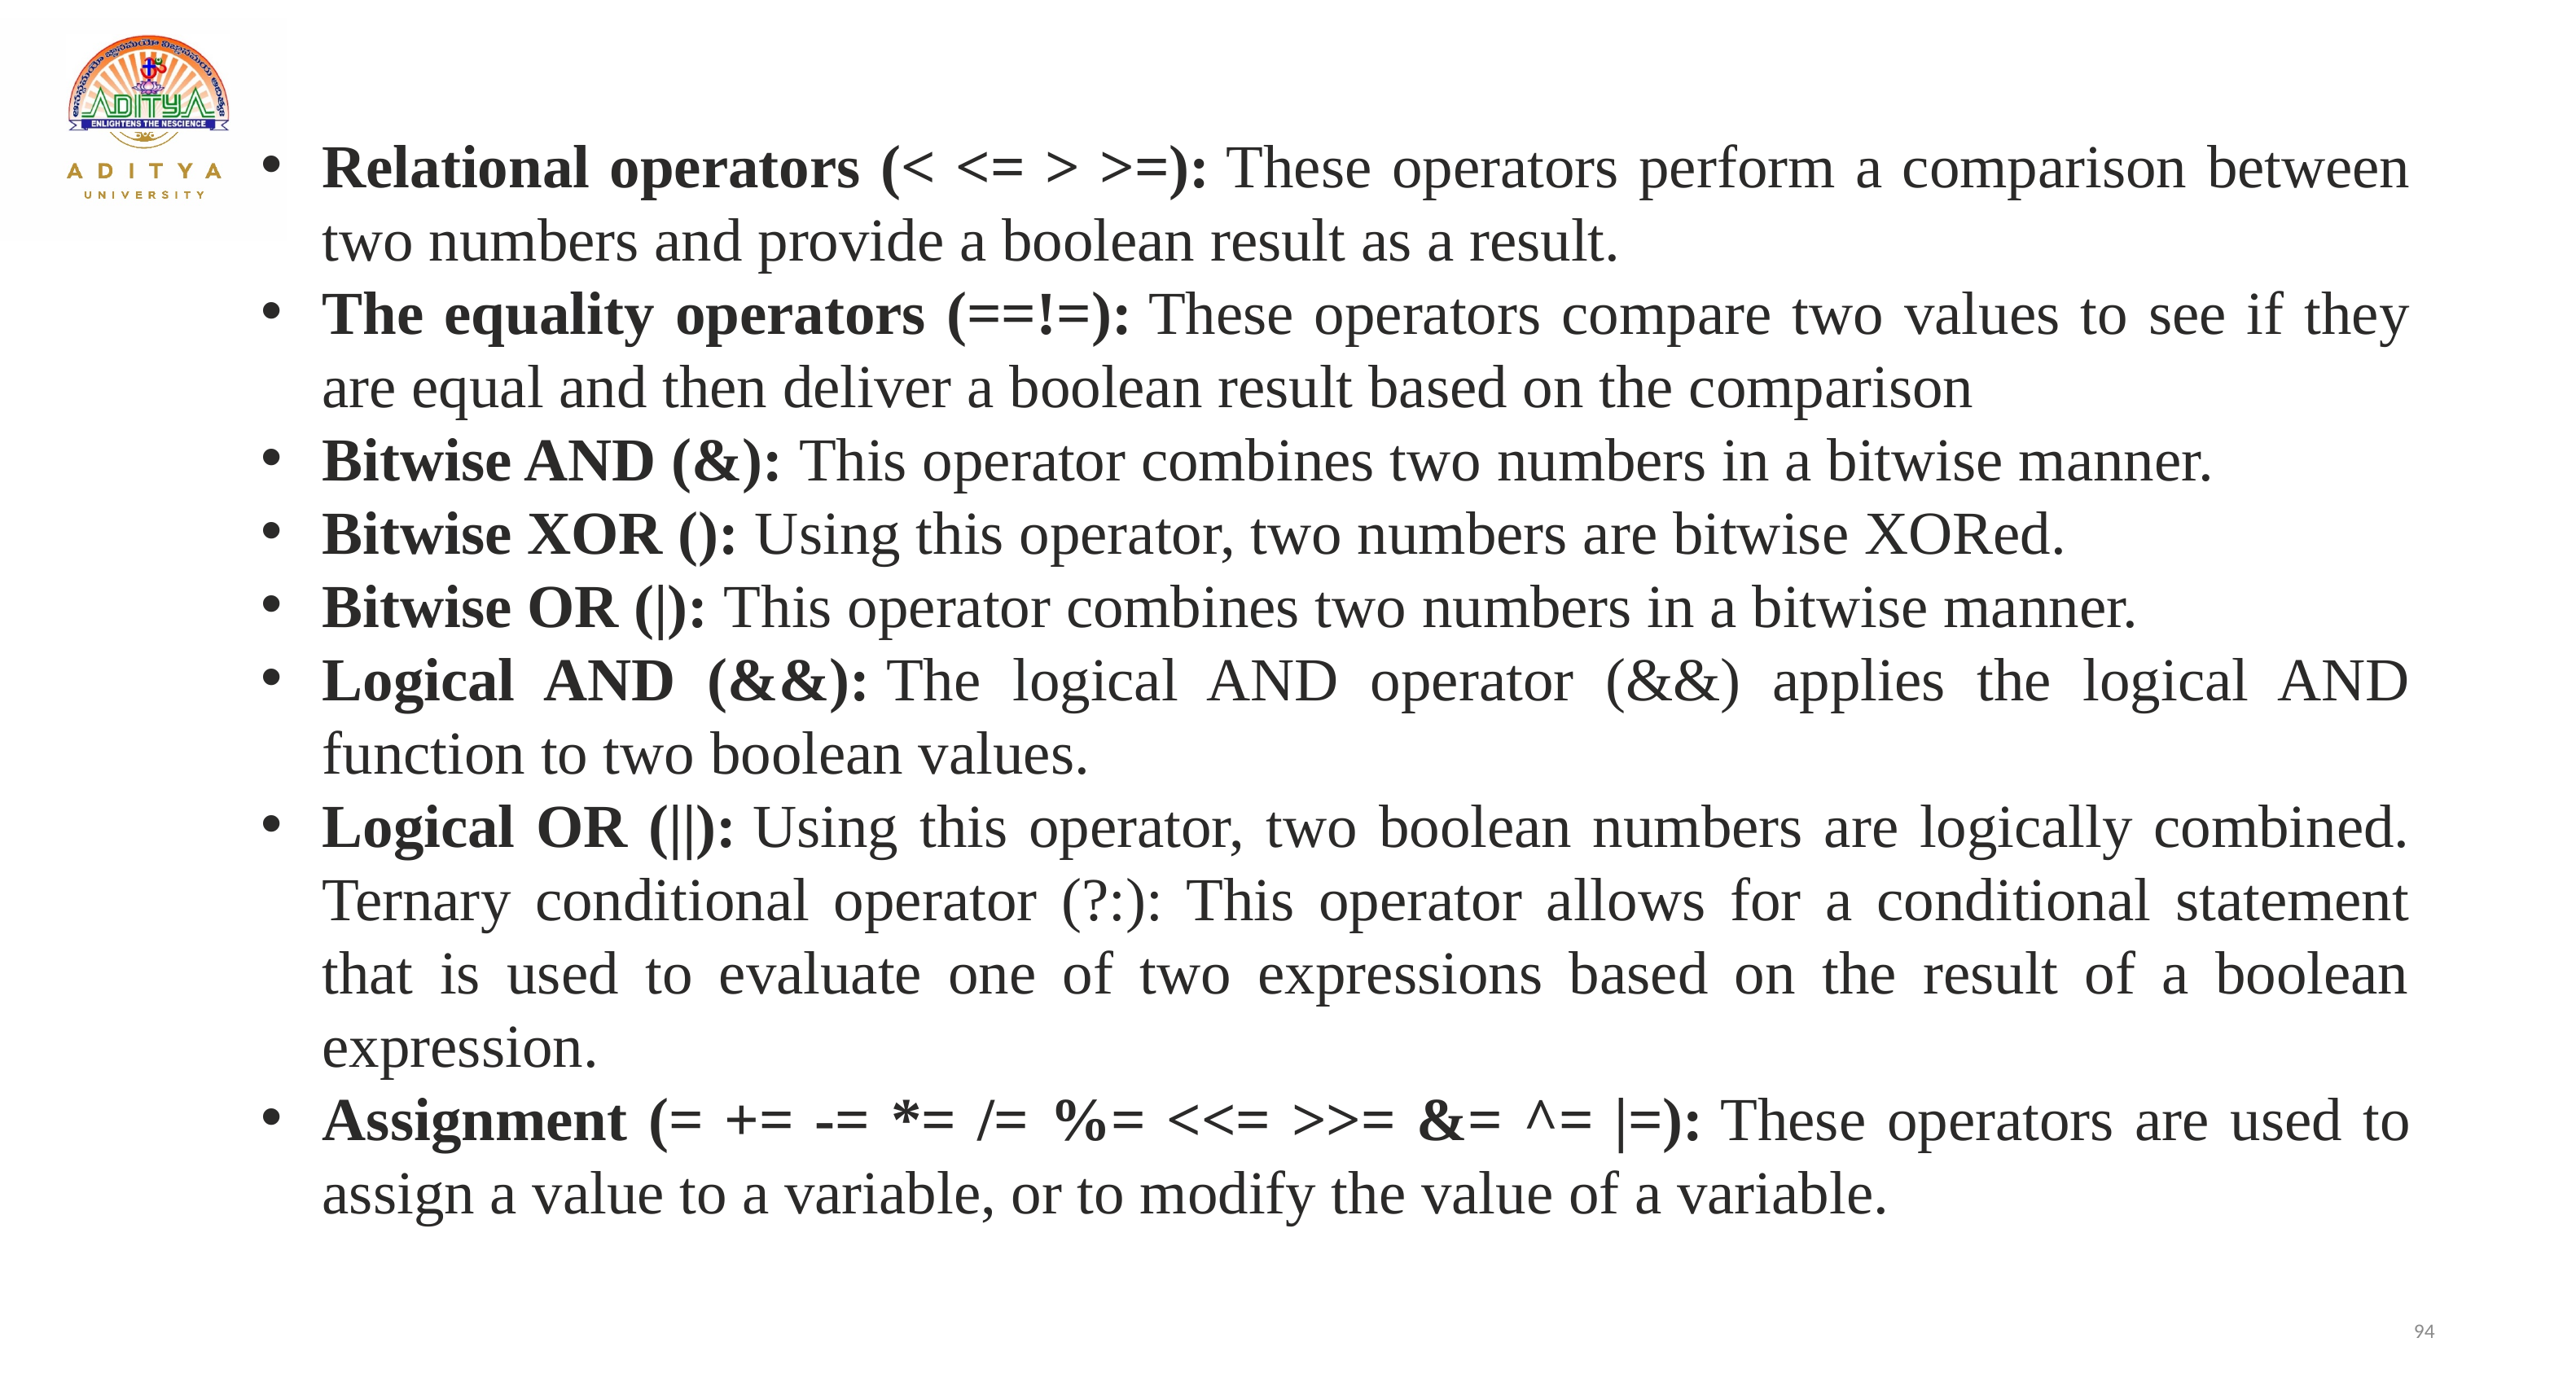

Relational operators (< <= > >=): These operators perform a comparison between two numbers and provide a boolean result as a result.
The equality operators (==!=): These operators compare two values to see if they are equal and then deliver a boolean result based on the comparison
Bitwise AND (&): This operator combines two numbers in a bitwise manner.
Bitwise XOR (): Using this operator, two numbers are bitwise XORed.
Bitwise OR (|): This operator combines two numbers in a bitwise manner.
Logical AND (&&): The logical AND operator (&&) applies the logical AND function to two boolean values.
Logical OR (||): Using this operator, two boolean numbers are logically combined. Ternary conditional operator (?:): This operator allows for a conditional statement that is used to evaluate one of two expressions based on the result of a boolean expression.
Assignment (= += -= *= /= %= <<= >>= &= ^= |=): These operators are used to assign a value to a variable, or to modify the value of a variable.
94